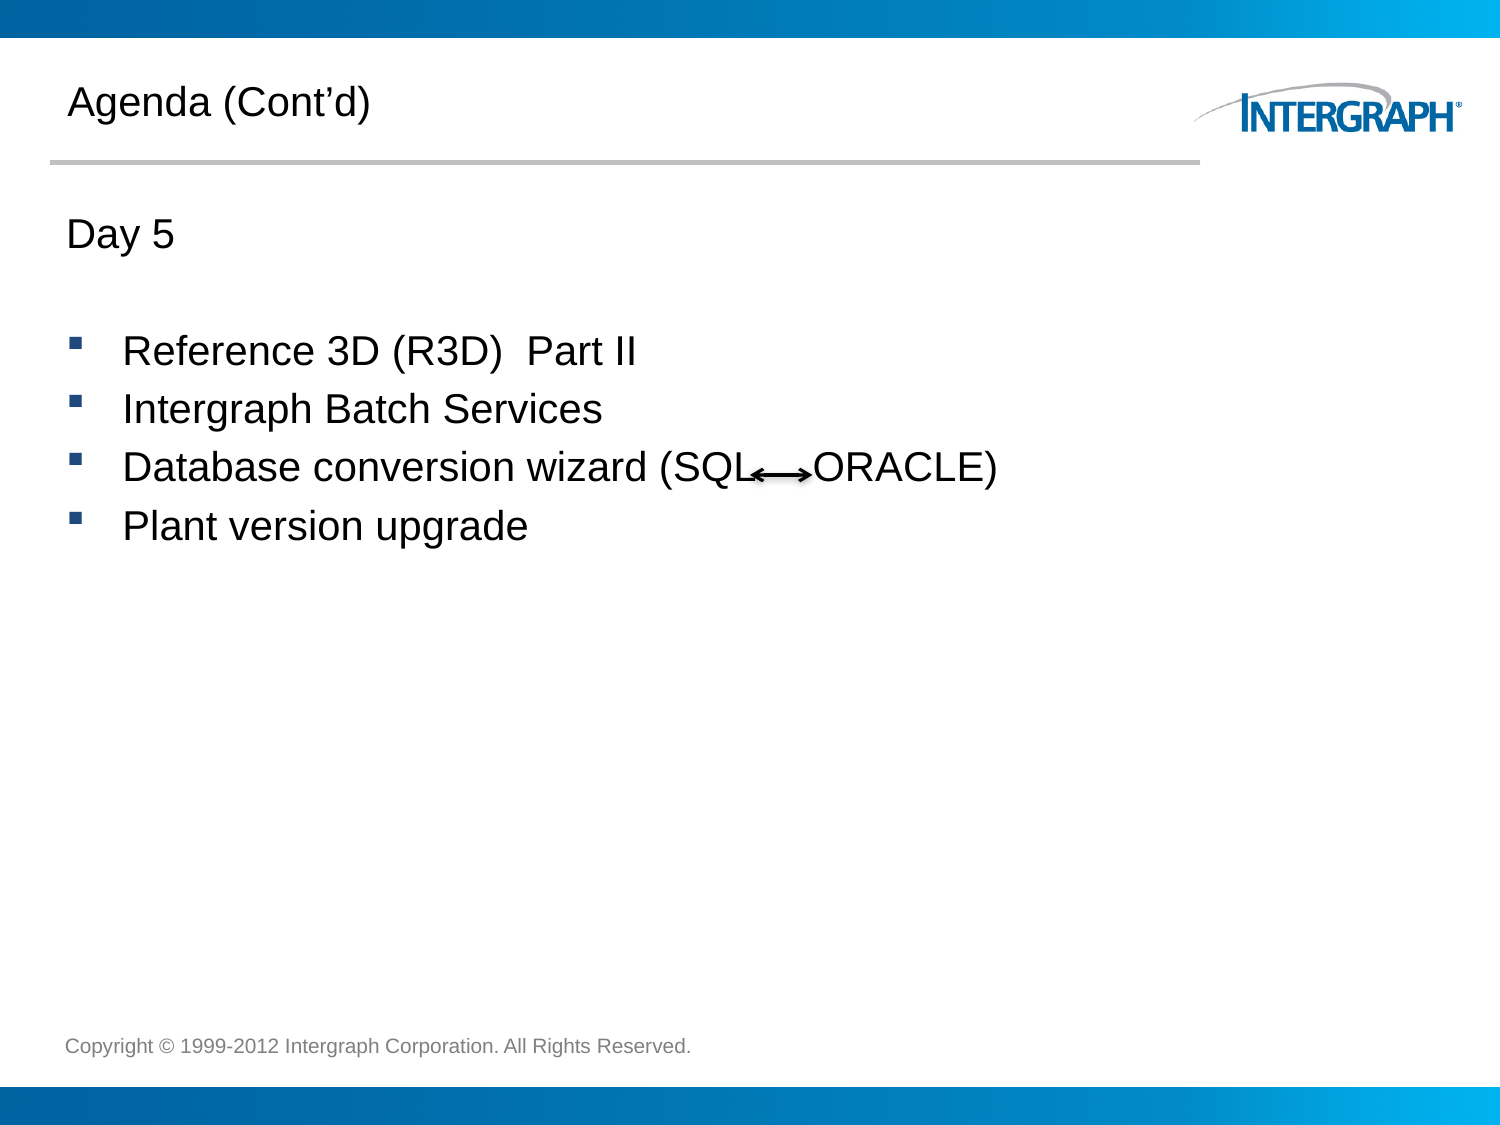

# Agenda (Cont’d)
Day 5

Reference 3D (R3D)  Part II
Intergraph Batch Services
Database conversion wizard (SQL     ORACLE)
Plant version upgrade